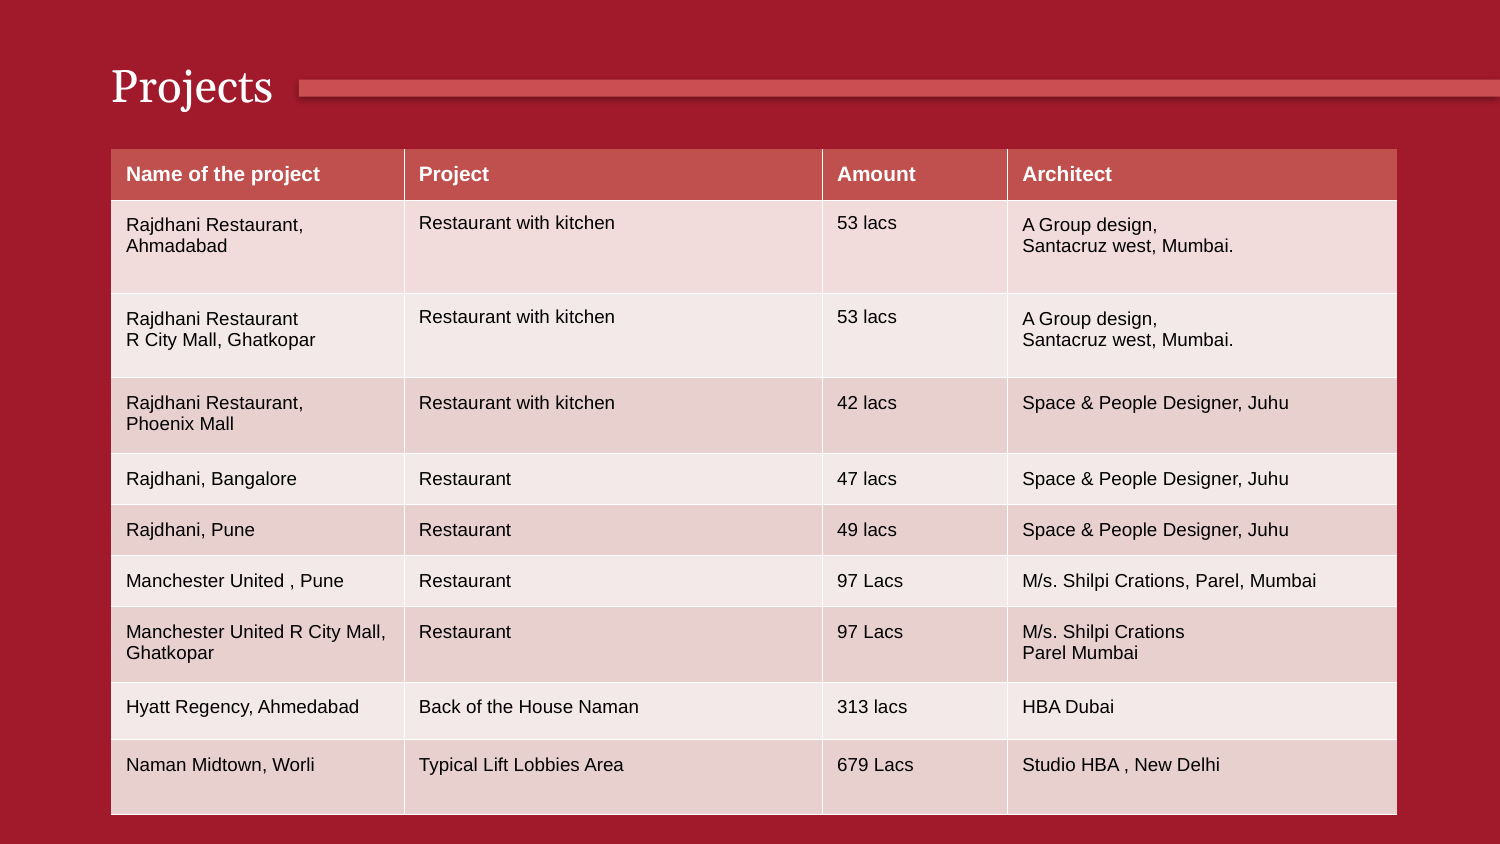

Projects

| Name of the project | Project | Amount | Architect |
| --- | --- | --- | --- |
| Rajdhani Restaurant, Ahmadabad | Restaurant with kitchen | 53 lacs | A Group design, Santacruz west, Mumbai. |
| Rajdhani Restaurant R City Mall, Ghatkopar | Restaurant with kitchen | 53 lacs | A Group design, Santacruz west, Mumbai. |
| Rajdhani Restaurant, Phoenix Mall | Restaurant with kitchen | 42 lacs | Space & People Designer, Juhu |
| Rajdhani, Bangalore | Restaurant | 47 lacs | Space & People Designer, Juhu |
| Rajdhani, Pune | Restaurant | 49 lacs | Space & People Designer, Juhu |
| Manchester United , Pune | Restaurant | 97 Lacs | M/s. Shilpi Crations, Parel, Mumbai |
| Manchester United R City Mall, Ghatkopar | Restaurant | 97 Lacs | M/s. Shilpi Crations Parel Mumbai |
| Hyatt Regency, Ahmedabad | Back of the House Naman | 313 lacs | HBA Dubai |
| Naman Midtown, Worli | Typical Lift Lobbies Area | 679 Lacs | Studio HBA , New Delhi |